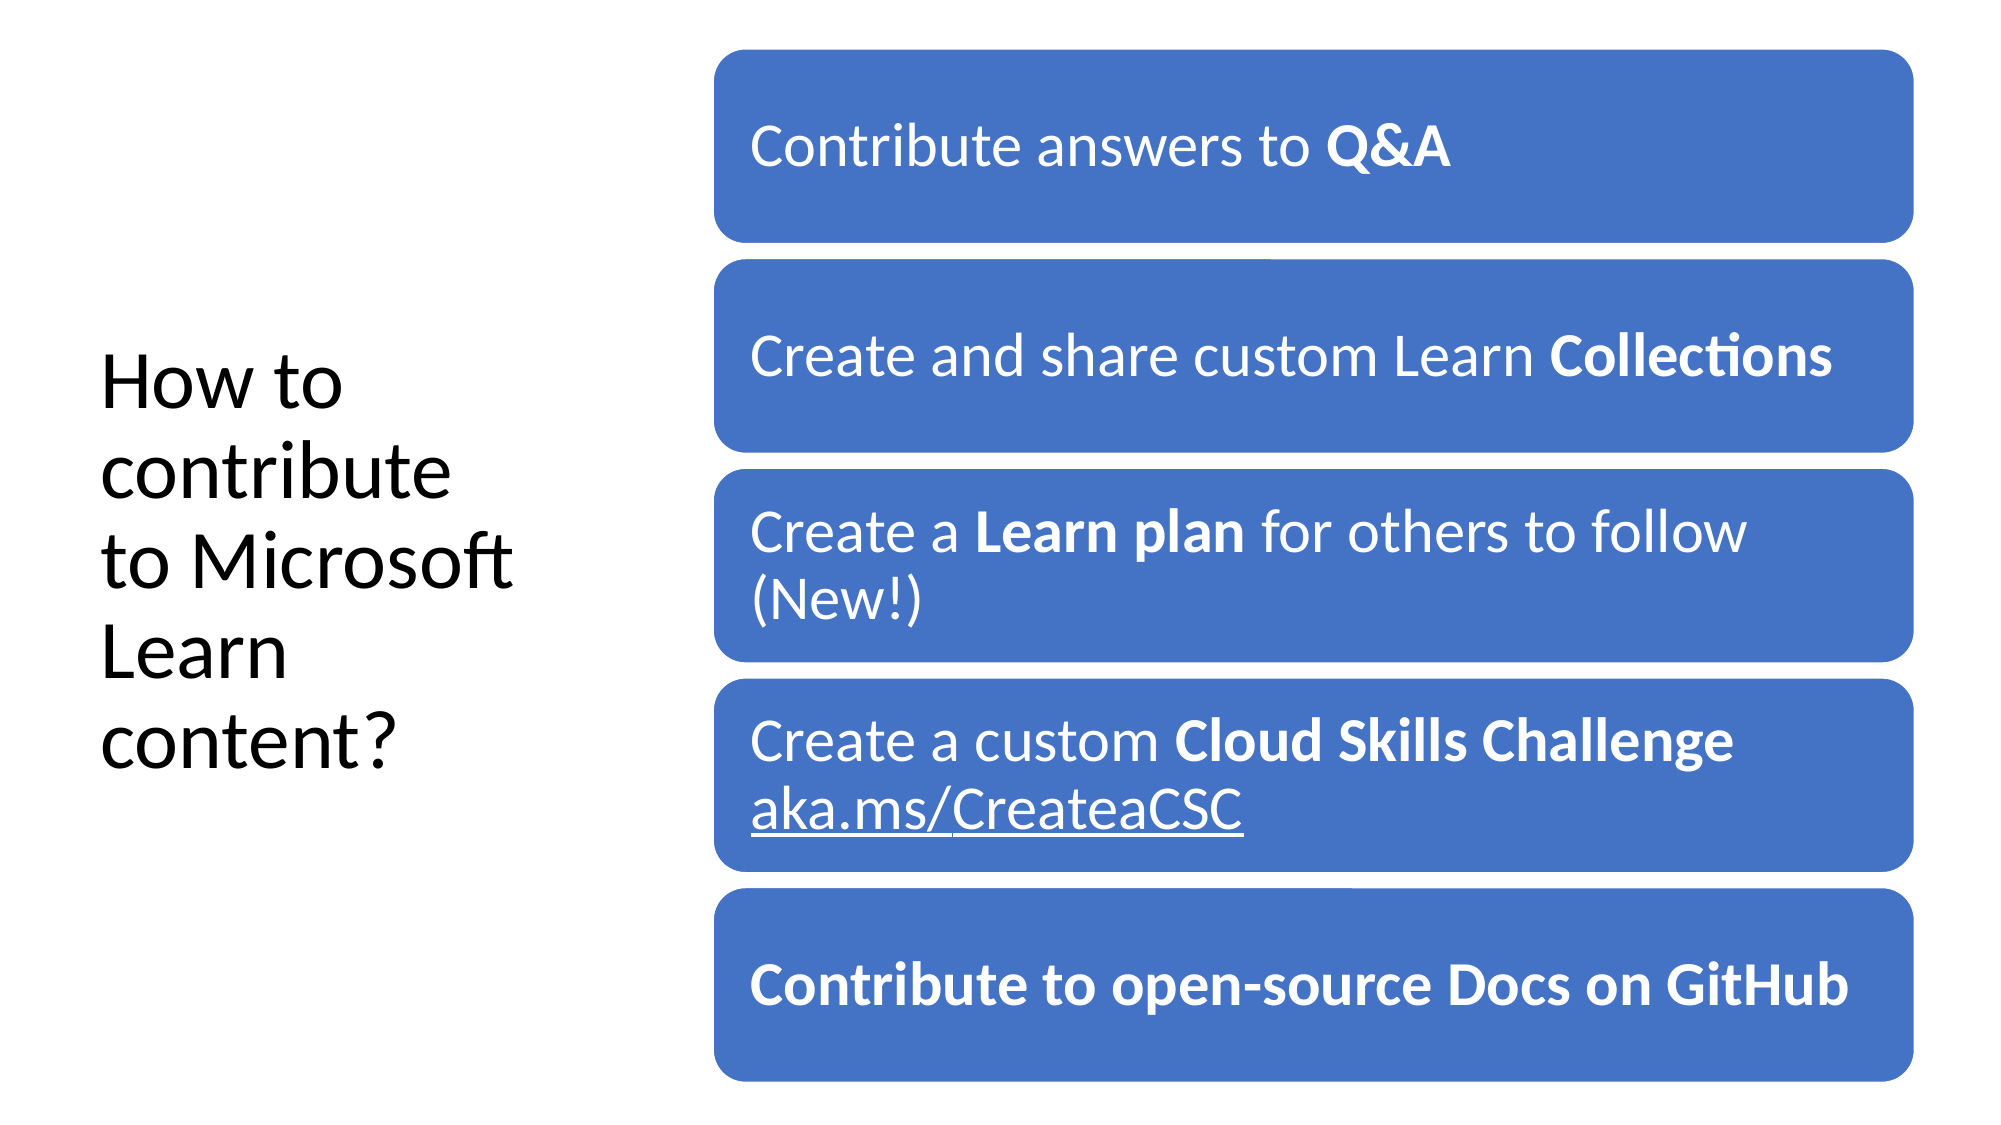

Contribute answers to Q&A
Create and share custom Learn Collections
Create a Learn plan for others to follow (New!)
Create a custom Cloud Skills Challenge aka.ms/CreateaCSC
Contribute to open-source Docs on GitHub
# How to contribute to Microsoft Learn content?